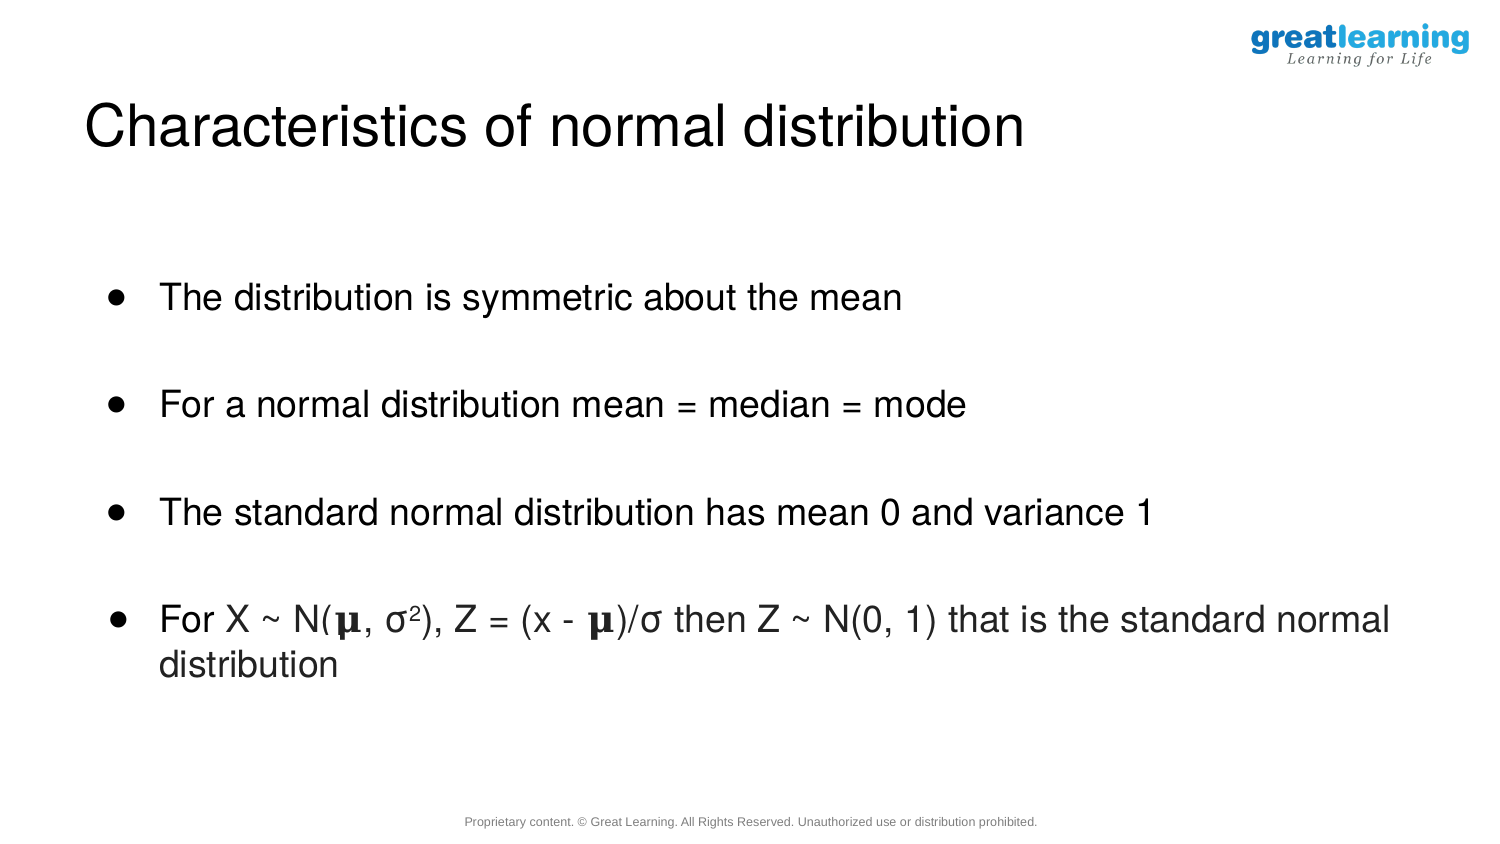

# Characteristics of normal distribution
The distribution is symmetric about the mean
For a normal distribution mean = median = mode
The standard normal distribution has mean 0 and variance 1
For X ~ N(𝛍, σ2), Z = (x - 𝛍)/σ then Z ~ N(0, 1) that is the standard normal distribution